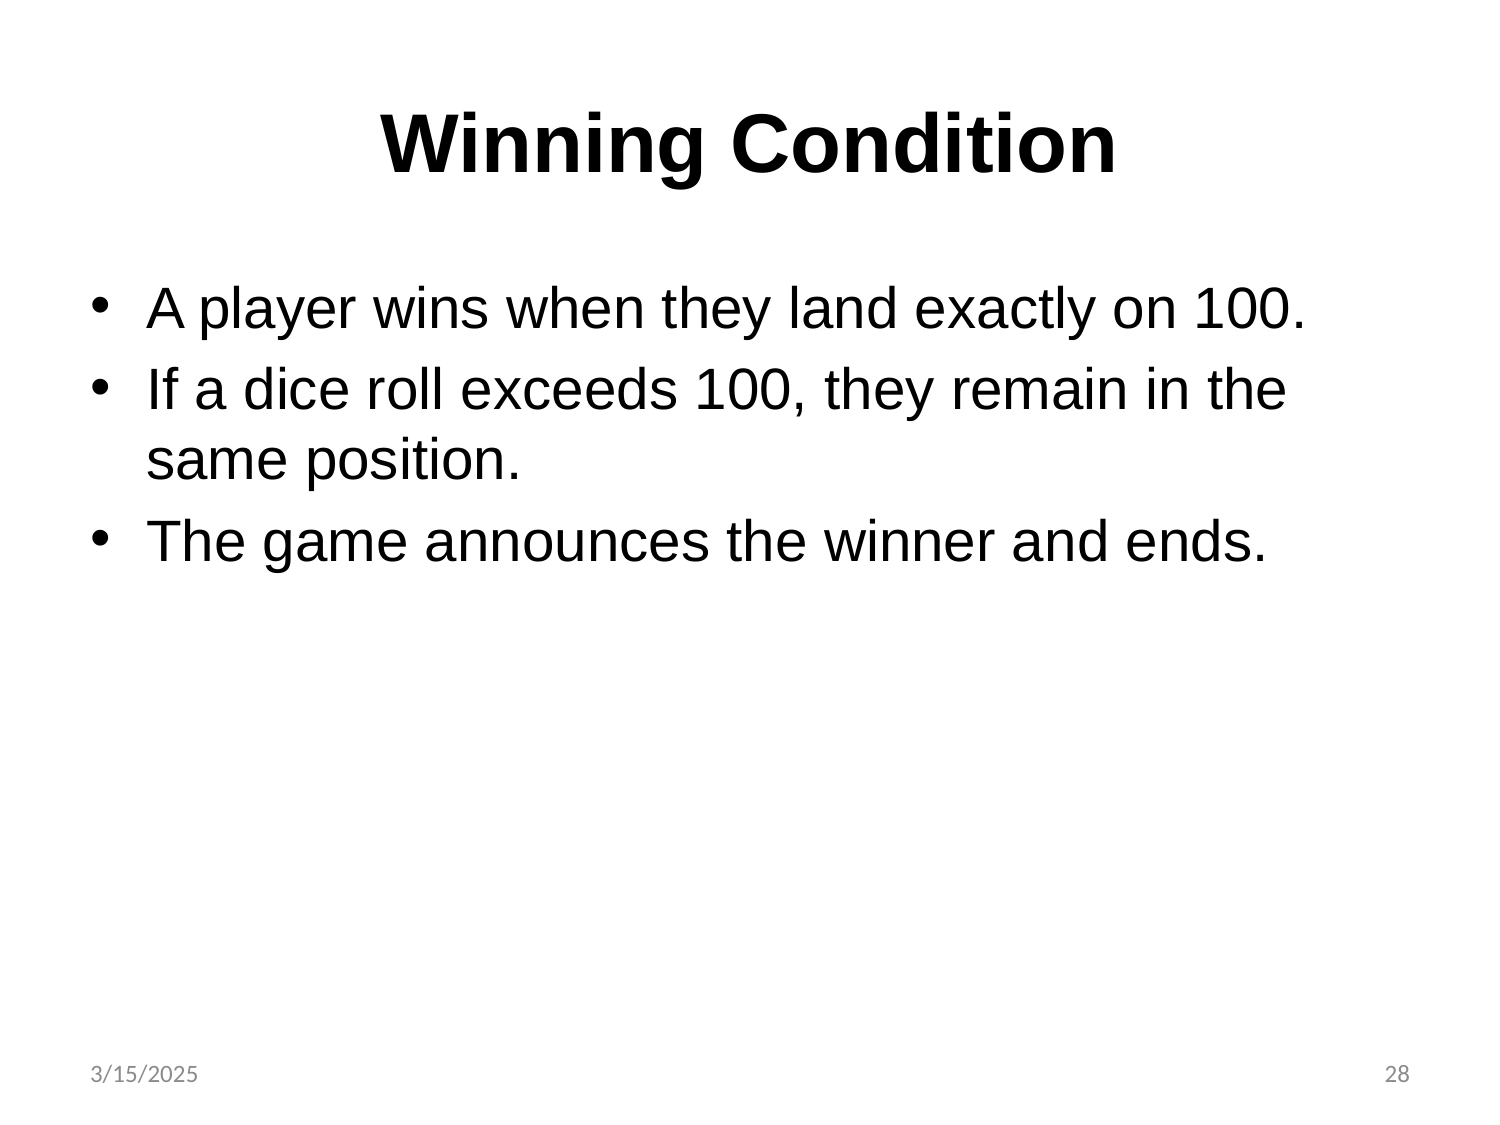

# Winning Condition
A player wins when they land exactly on 100.
If a dice roll exceeds 100, they remain in the same position.
The game announces the winner and ends.
3/15/2025
28